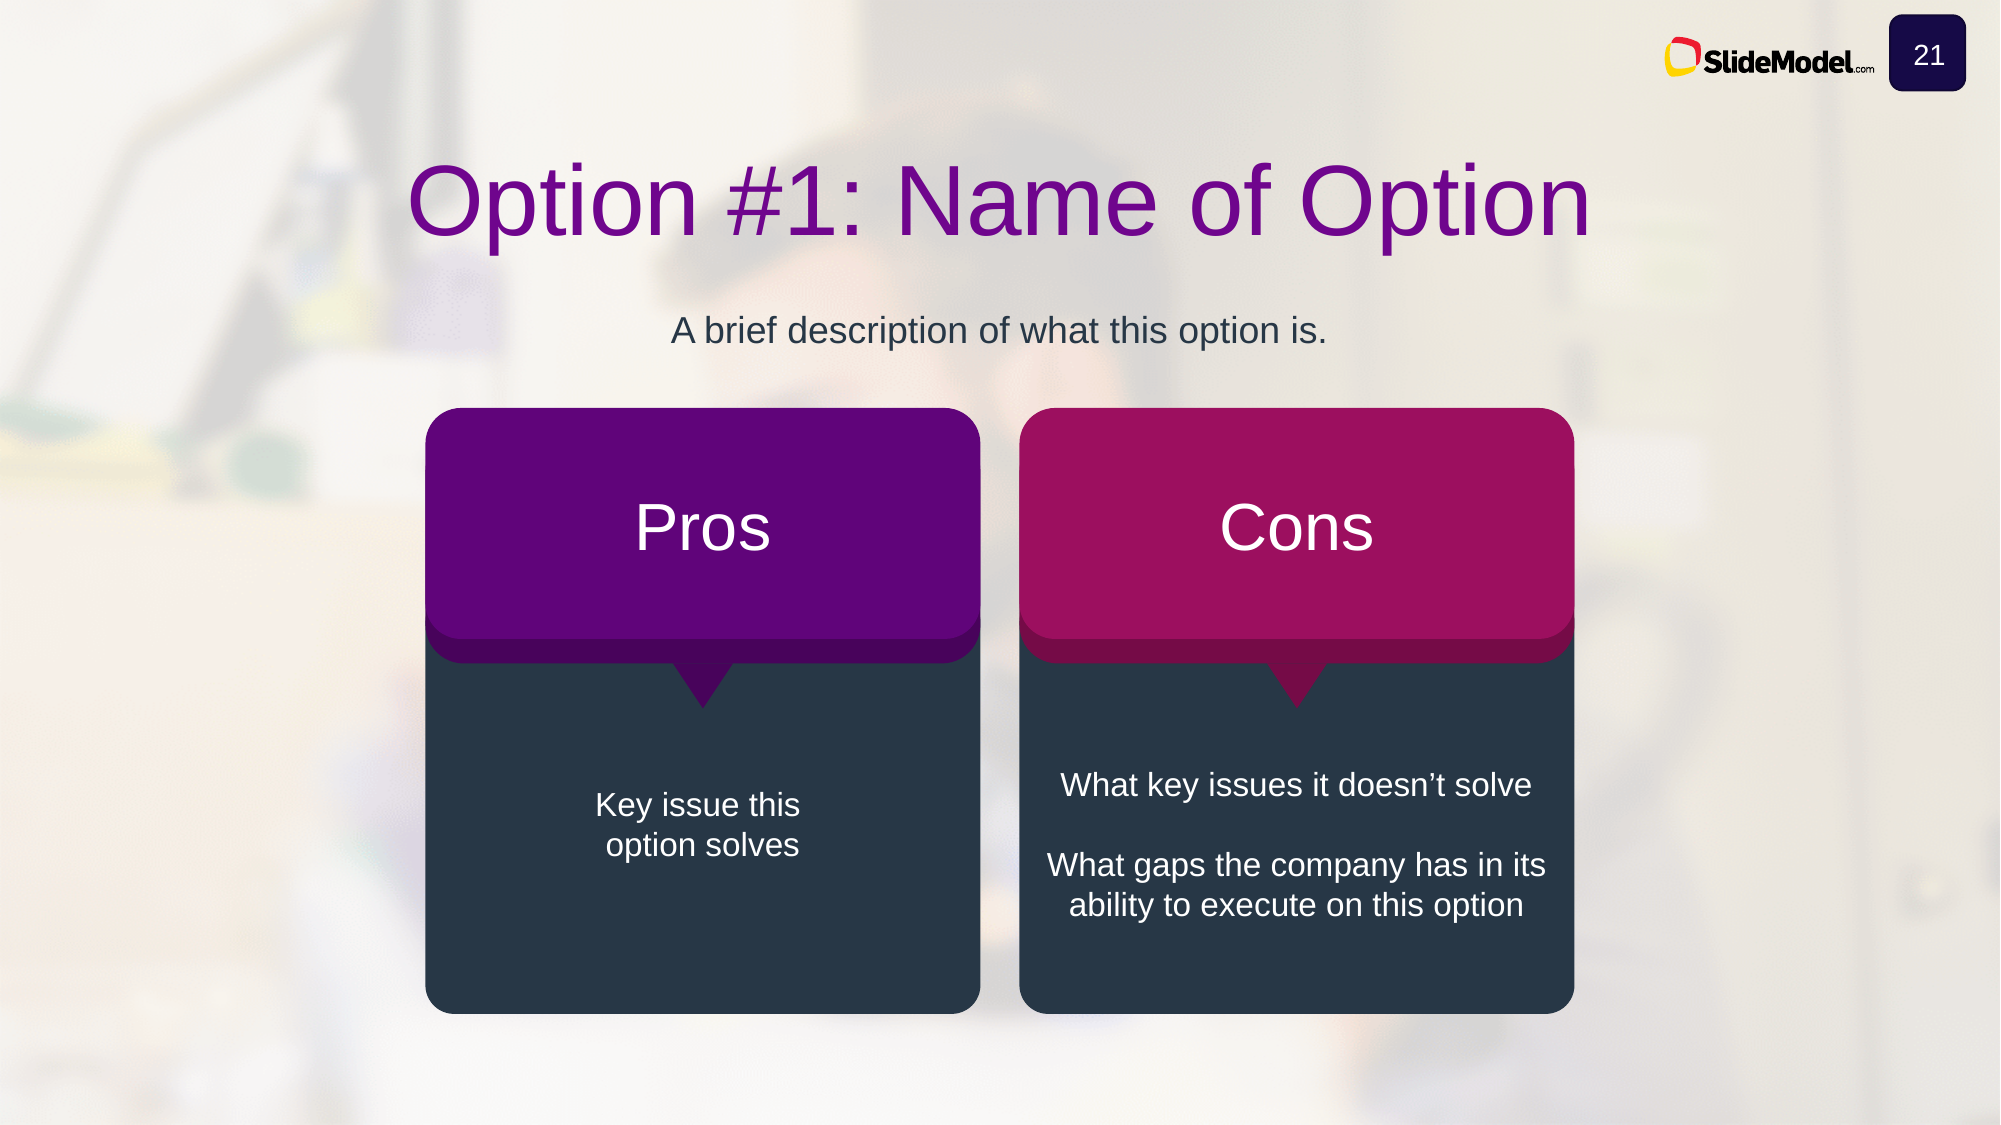

21
Option #1: Name of Option
A brief description of what this option is.
Pros

Key issue this
option solves

Cons

What key issues it doesn’t solve

What gaps the company has in its ability to execute on this option